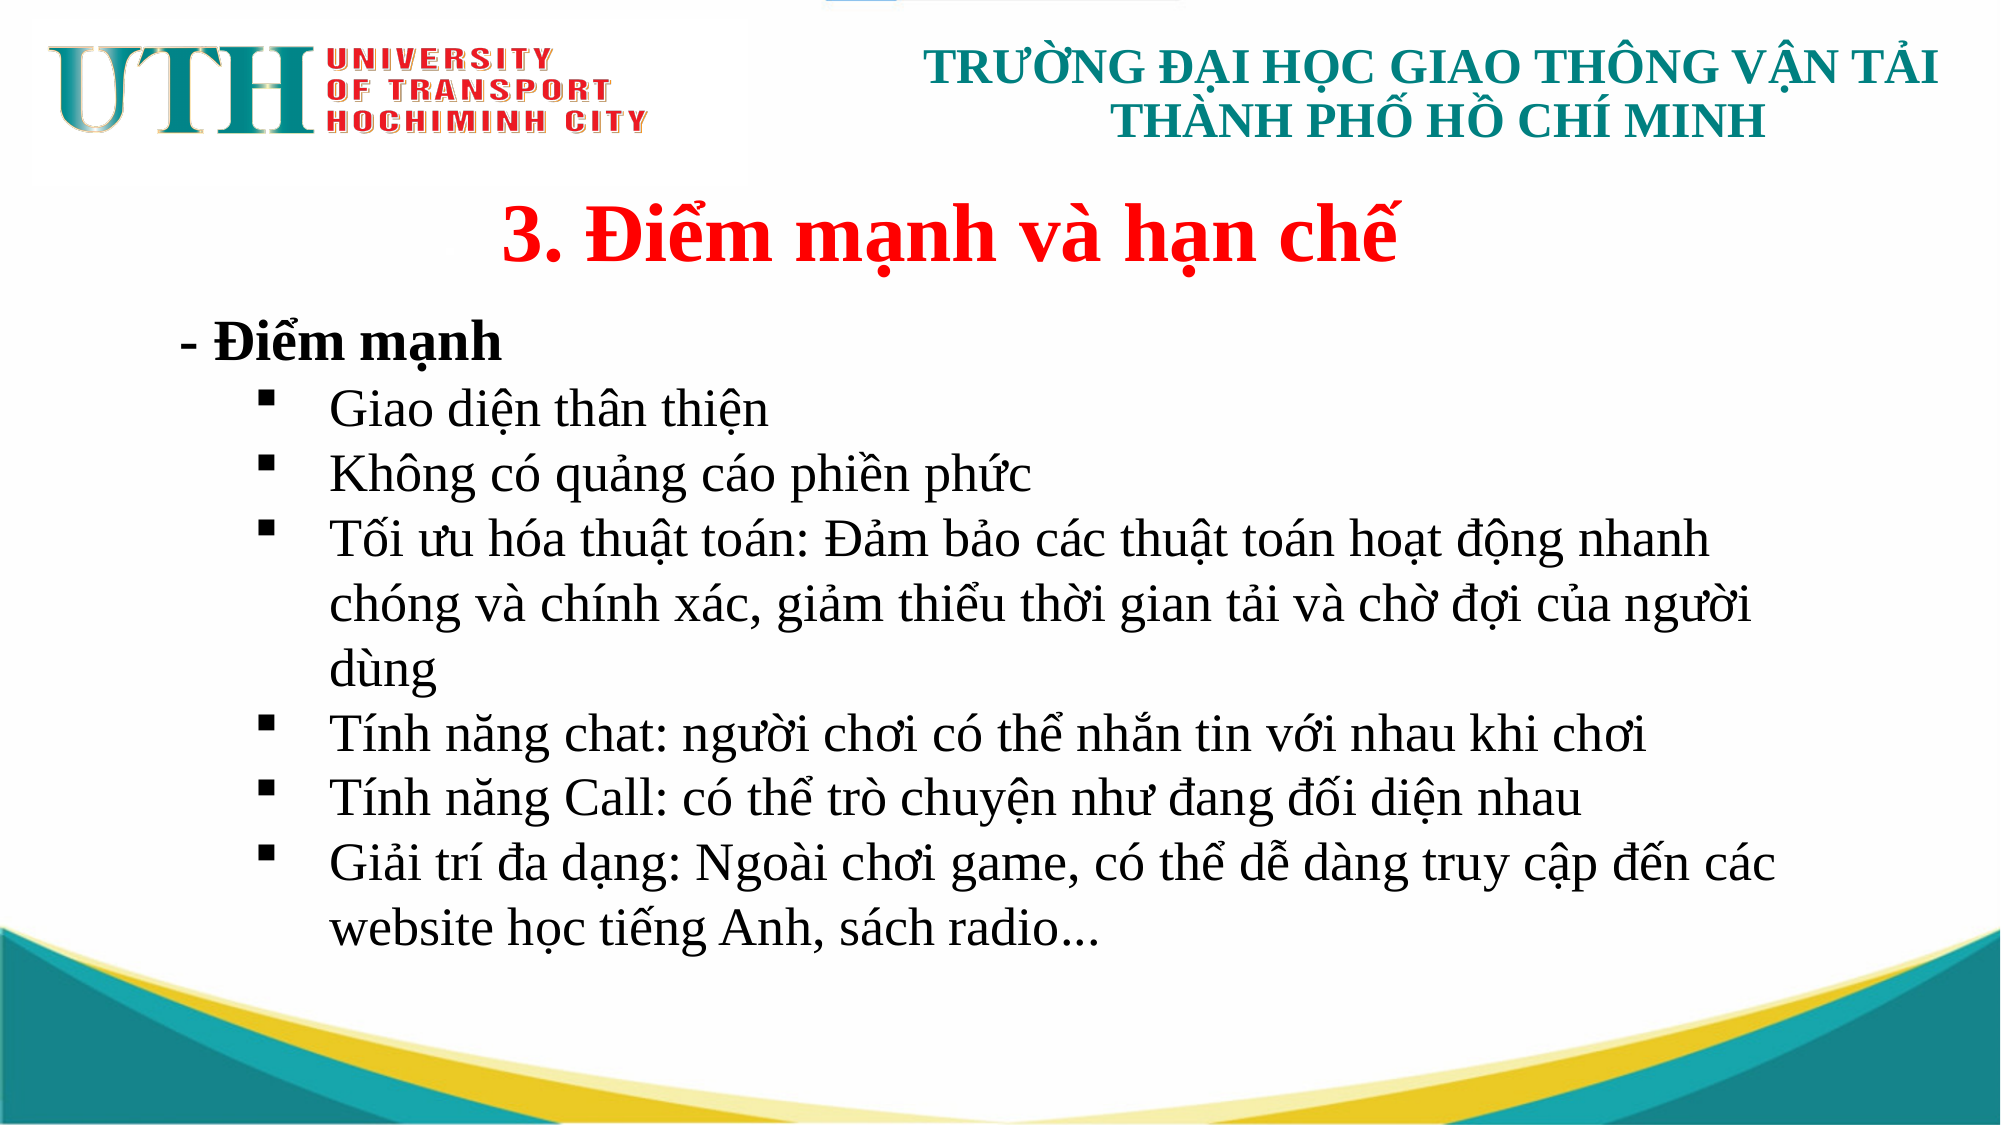

# 3. Điểm mạnh và hạn chế
- Điểm mạnh
Giao diện thân thiện
Không có quảng cáo phiền phức
Tối ưu hóa thuật toán: Đảm bảo các thuật toán hoạt động nhanh chóng và chính xác, giảm thiểu thời gian tải và chờ đợi của người dùng
Tính năng chat: người chơi có thể nhắn tin với nhau khi chơi
Tính năng Call: có thể trò chuyện như đang đối diện nhau
Giải trí đa dạng: Ngoài chơi game, có thể dễ dàng truy cập đến các website học tiếng Anh, sách radio...